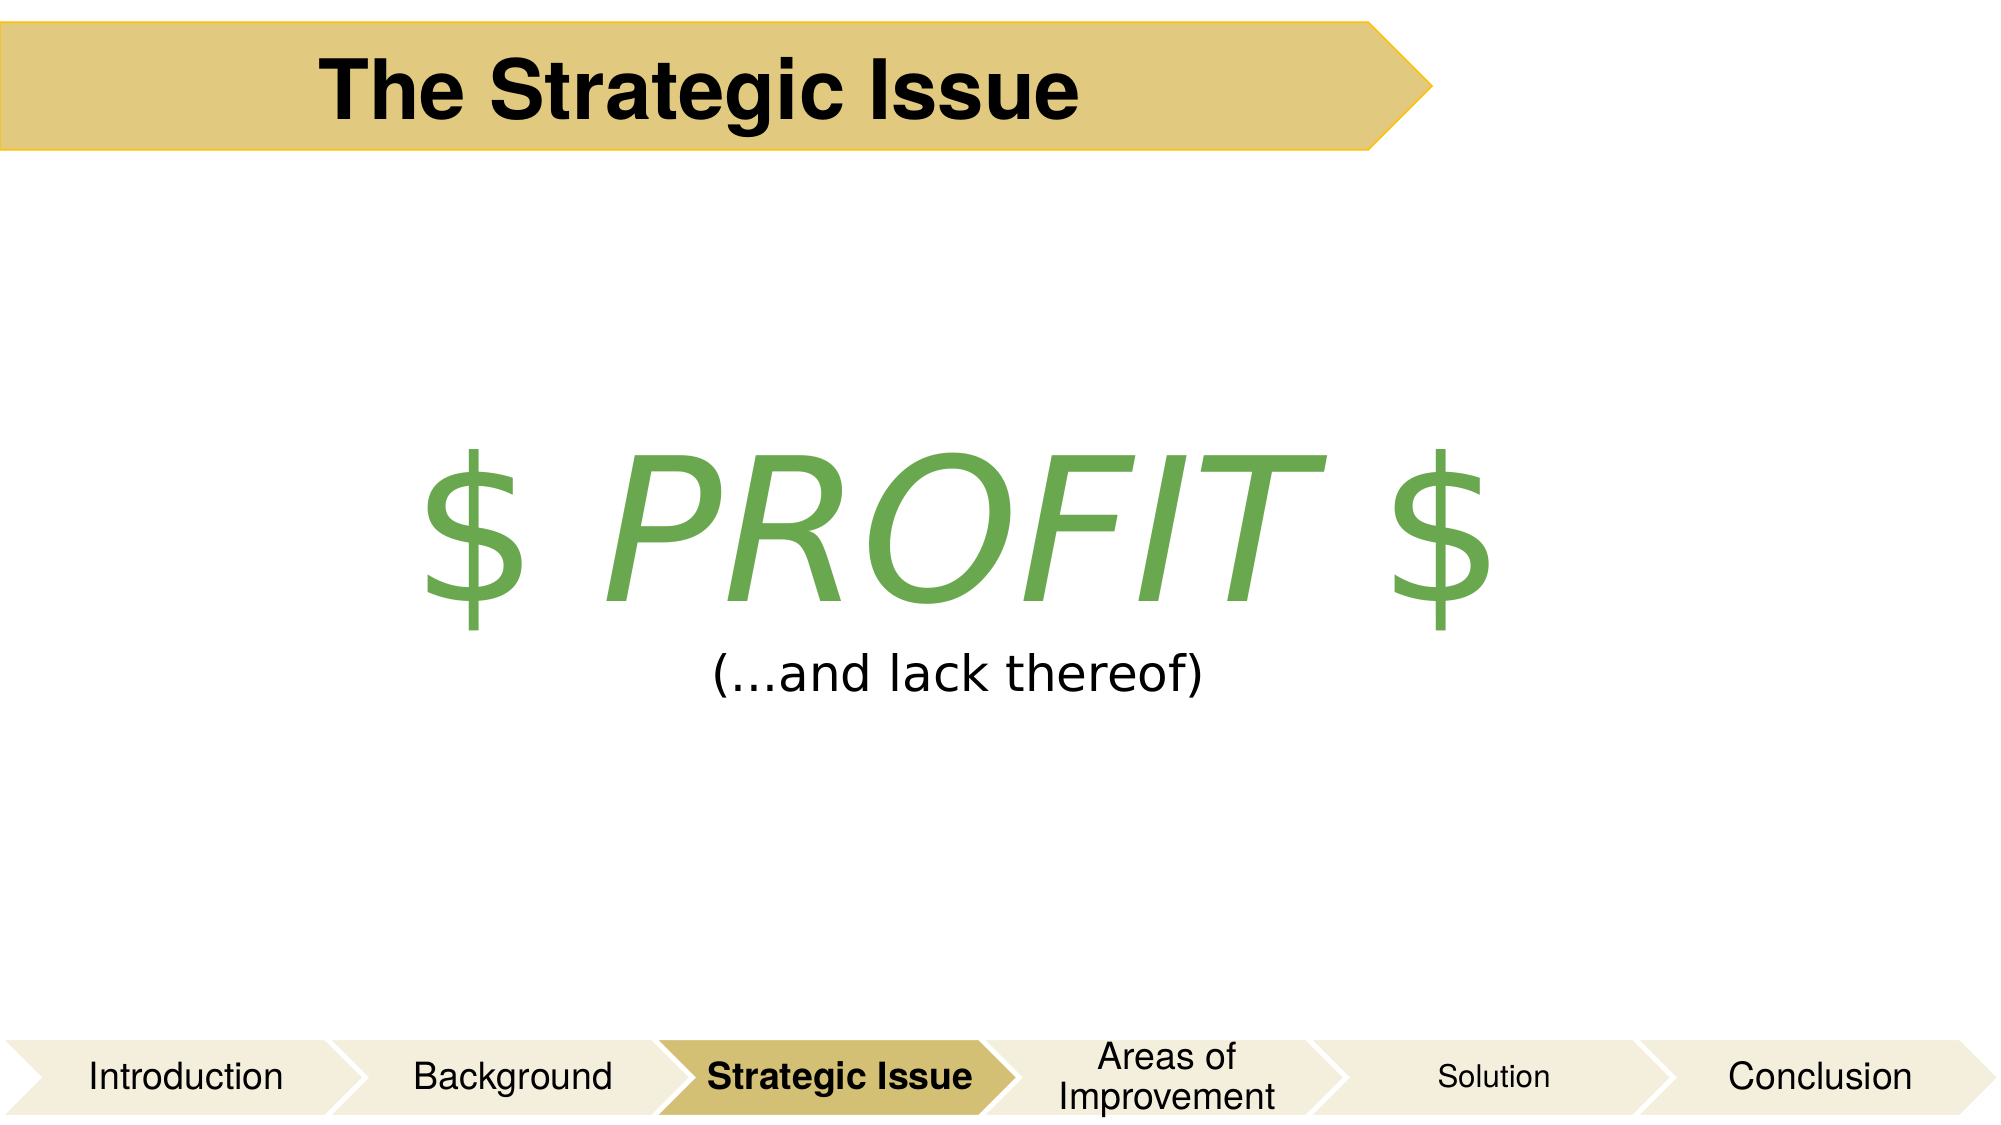

The Strategic Issue
$ PROFIT $
(...and lack thereof)

Introduction

Background

Strategic Issue

Areas of Improvement

Solution

Conclusion